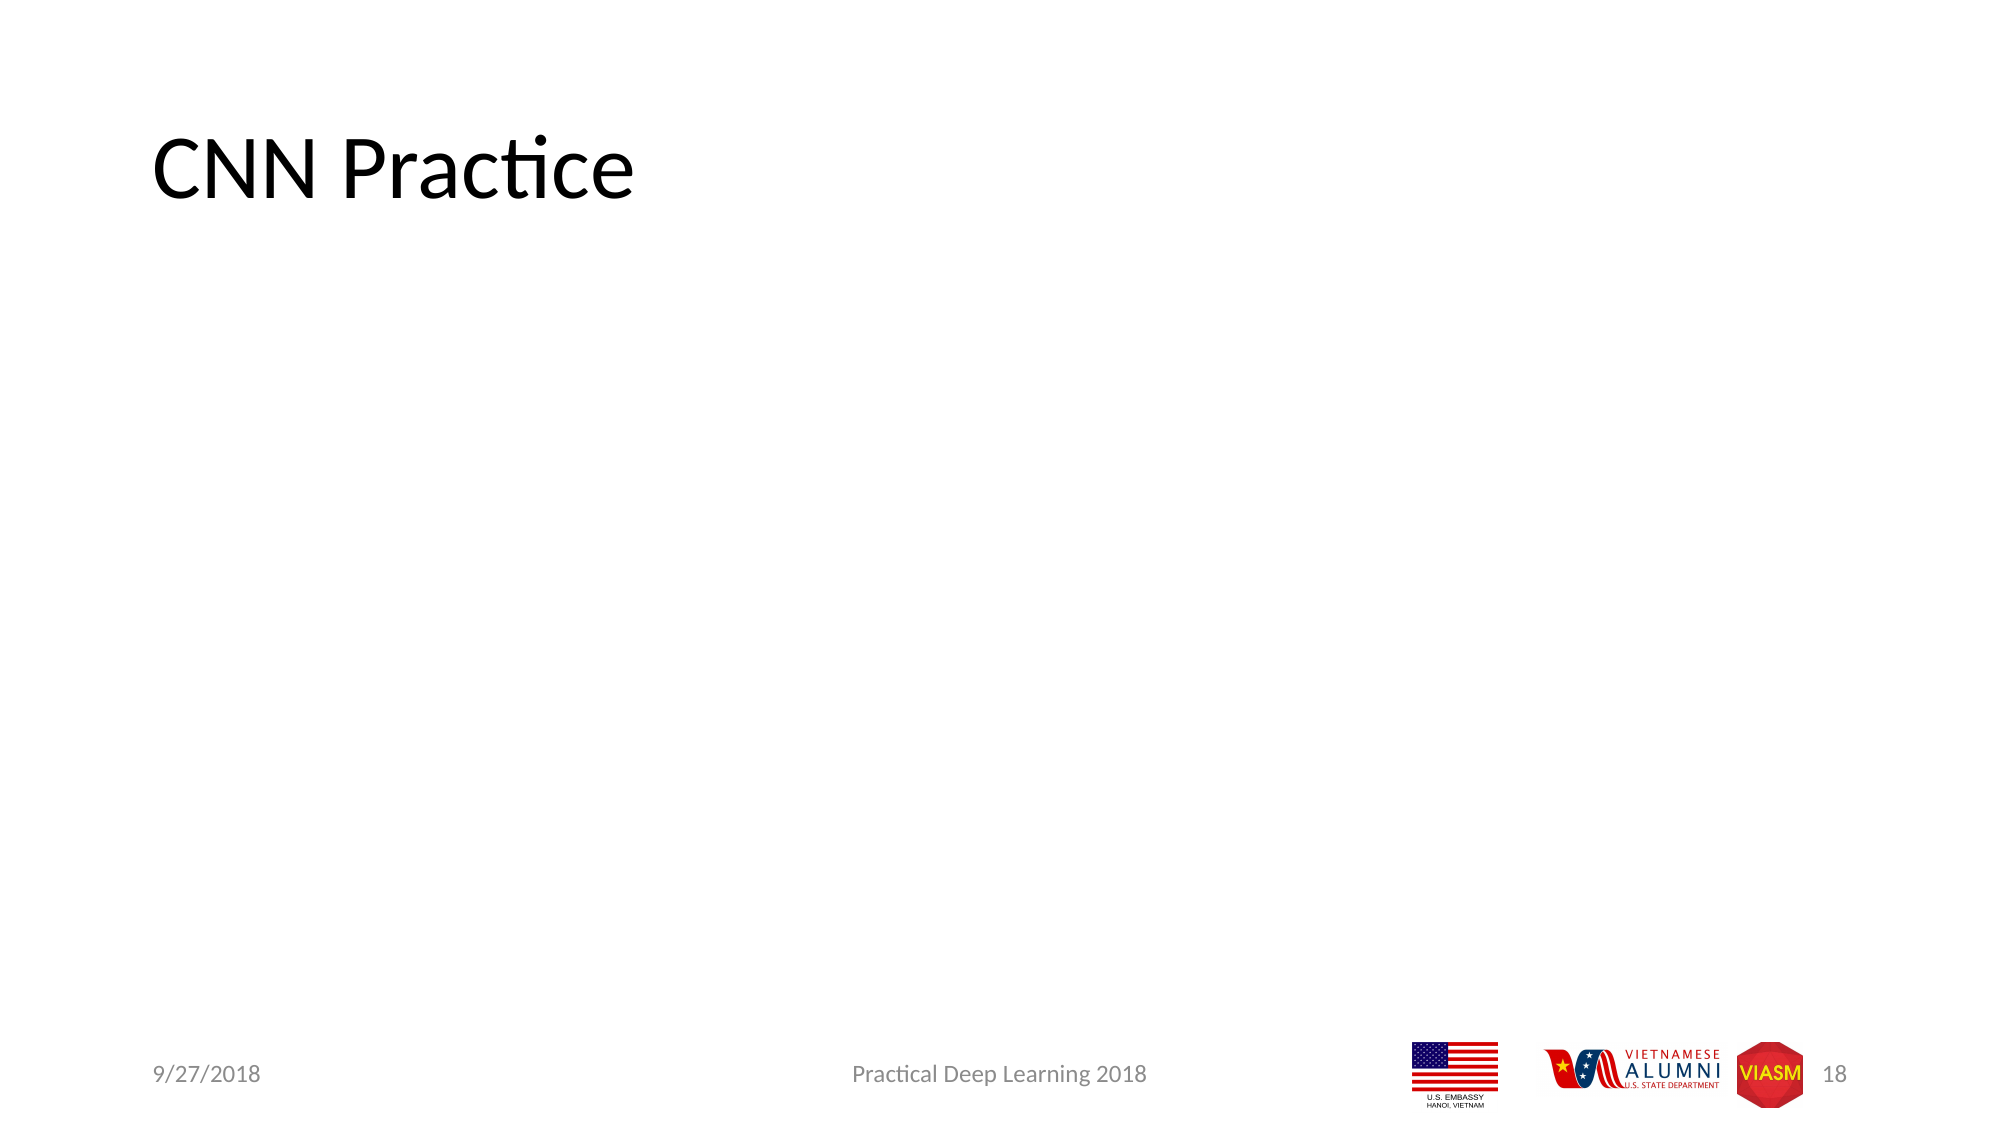

# CNN Practice

9/27/2018
Practical Deep Learning 2018
18